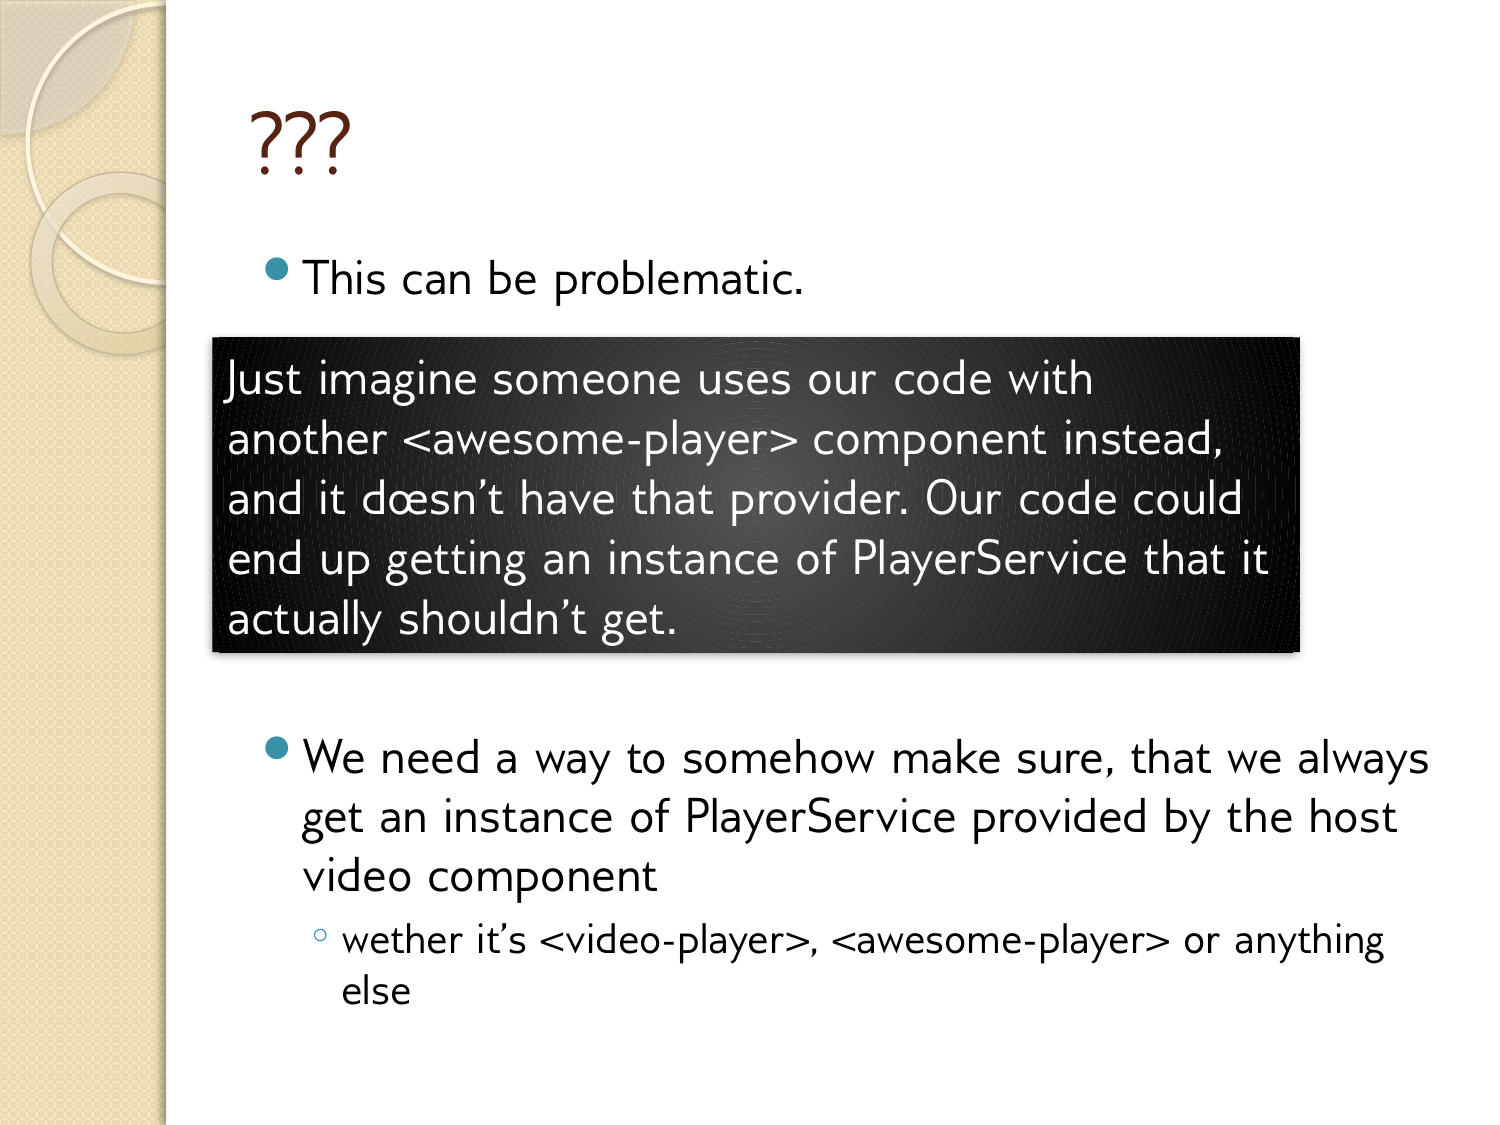

# ???
This can be problematic.

We need a way to somehow make sure, that we always get an instance of PlayerService provided by the host video component
wether it’s <video-player>, <awesome-player> or anything else
Just imagine someone uses our code with another <awesome-player> component instead, and it doesn’t have that provider. Our code could end up getting an instance of PlayerService that it actually shouldn’t get.